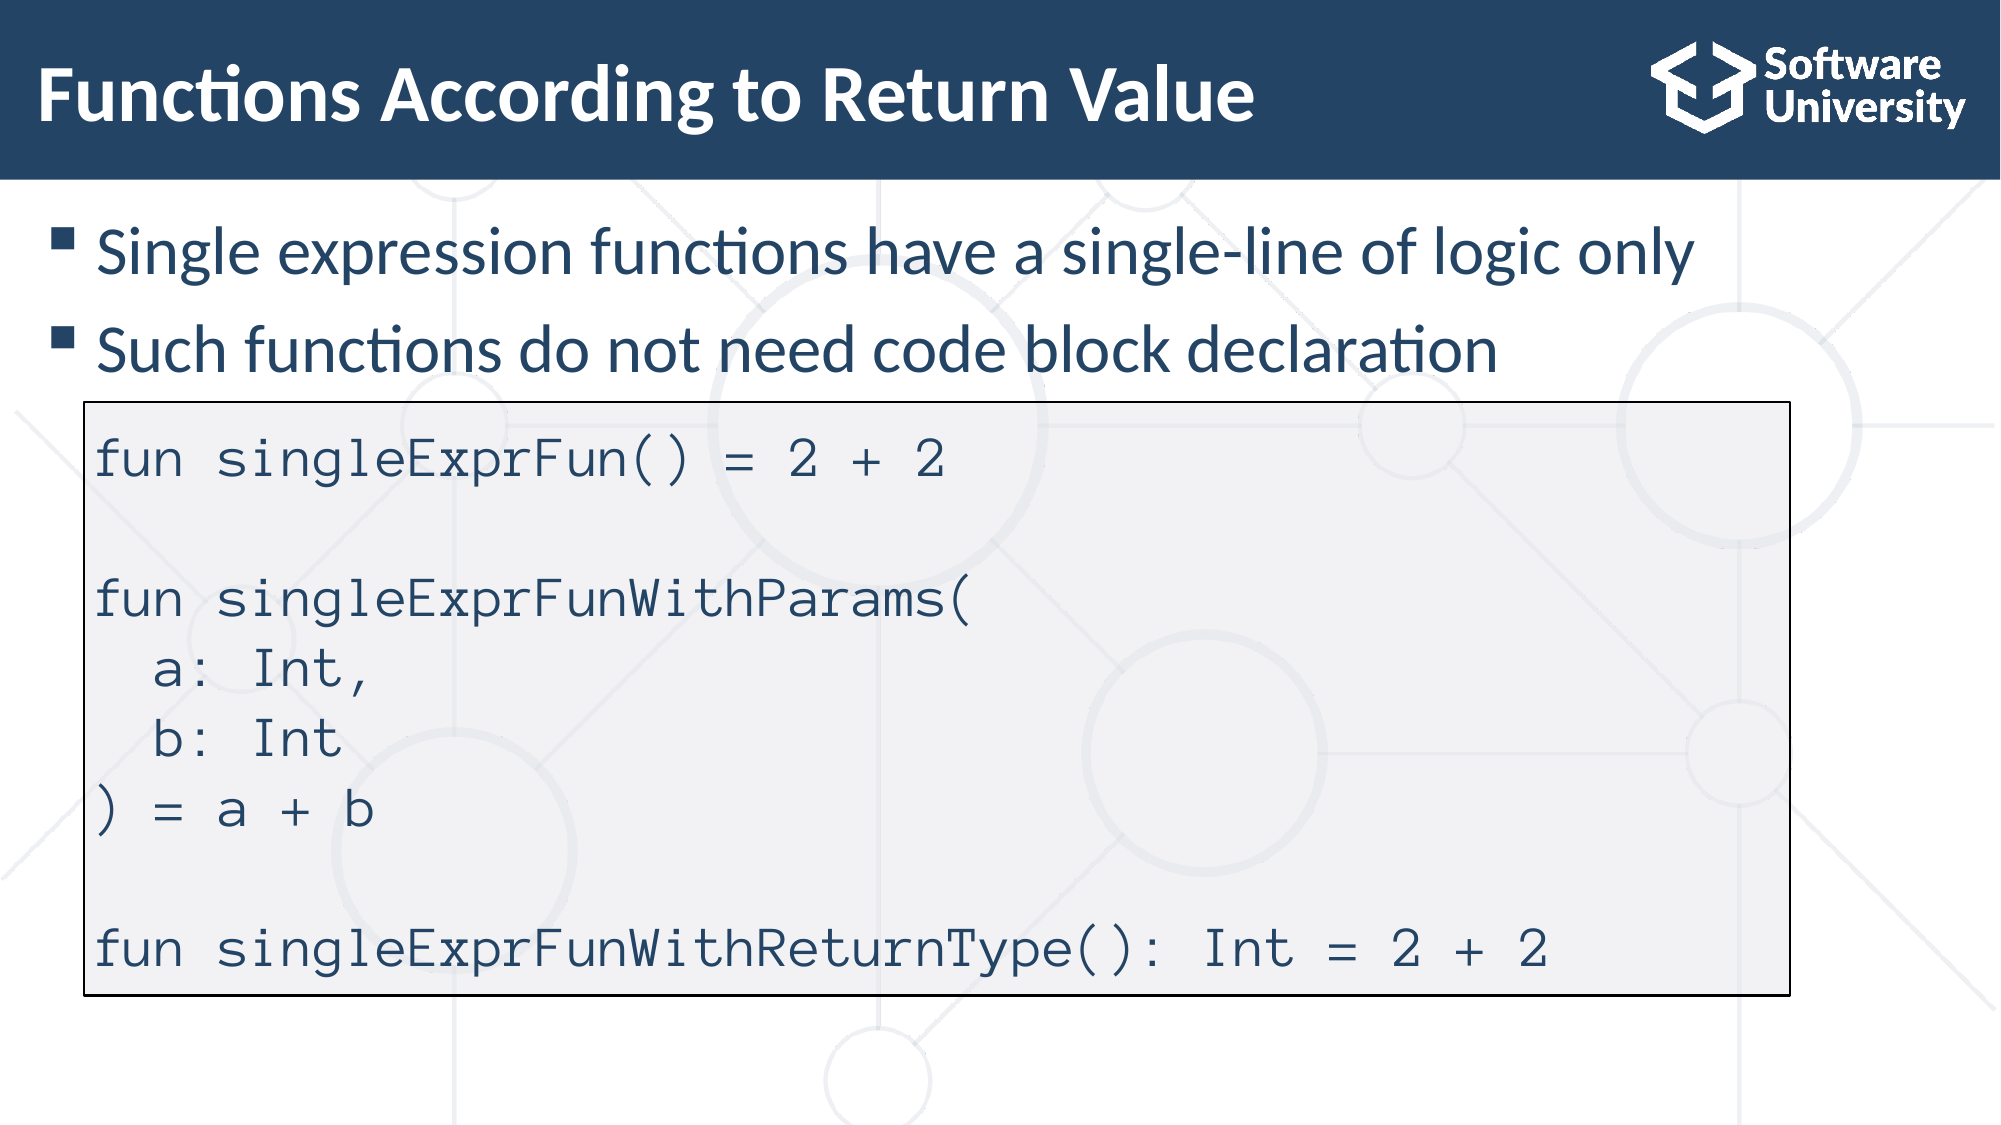

# Functions According to Return Value
Single expression functions have a single-line of logic only
Such functions do not need code block declaration

fun singleExprFun() = 2 + 2

fun singleExprFunWithParams(
  a: Int,
  b: Int
) = a + b

fun singleExprFunWithReturnType(): Int = 2 + 2